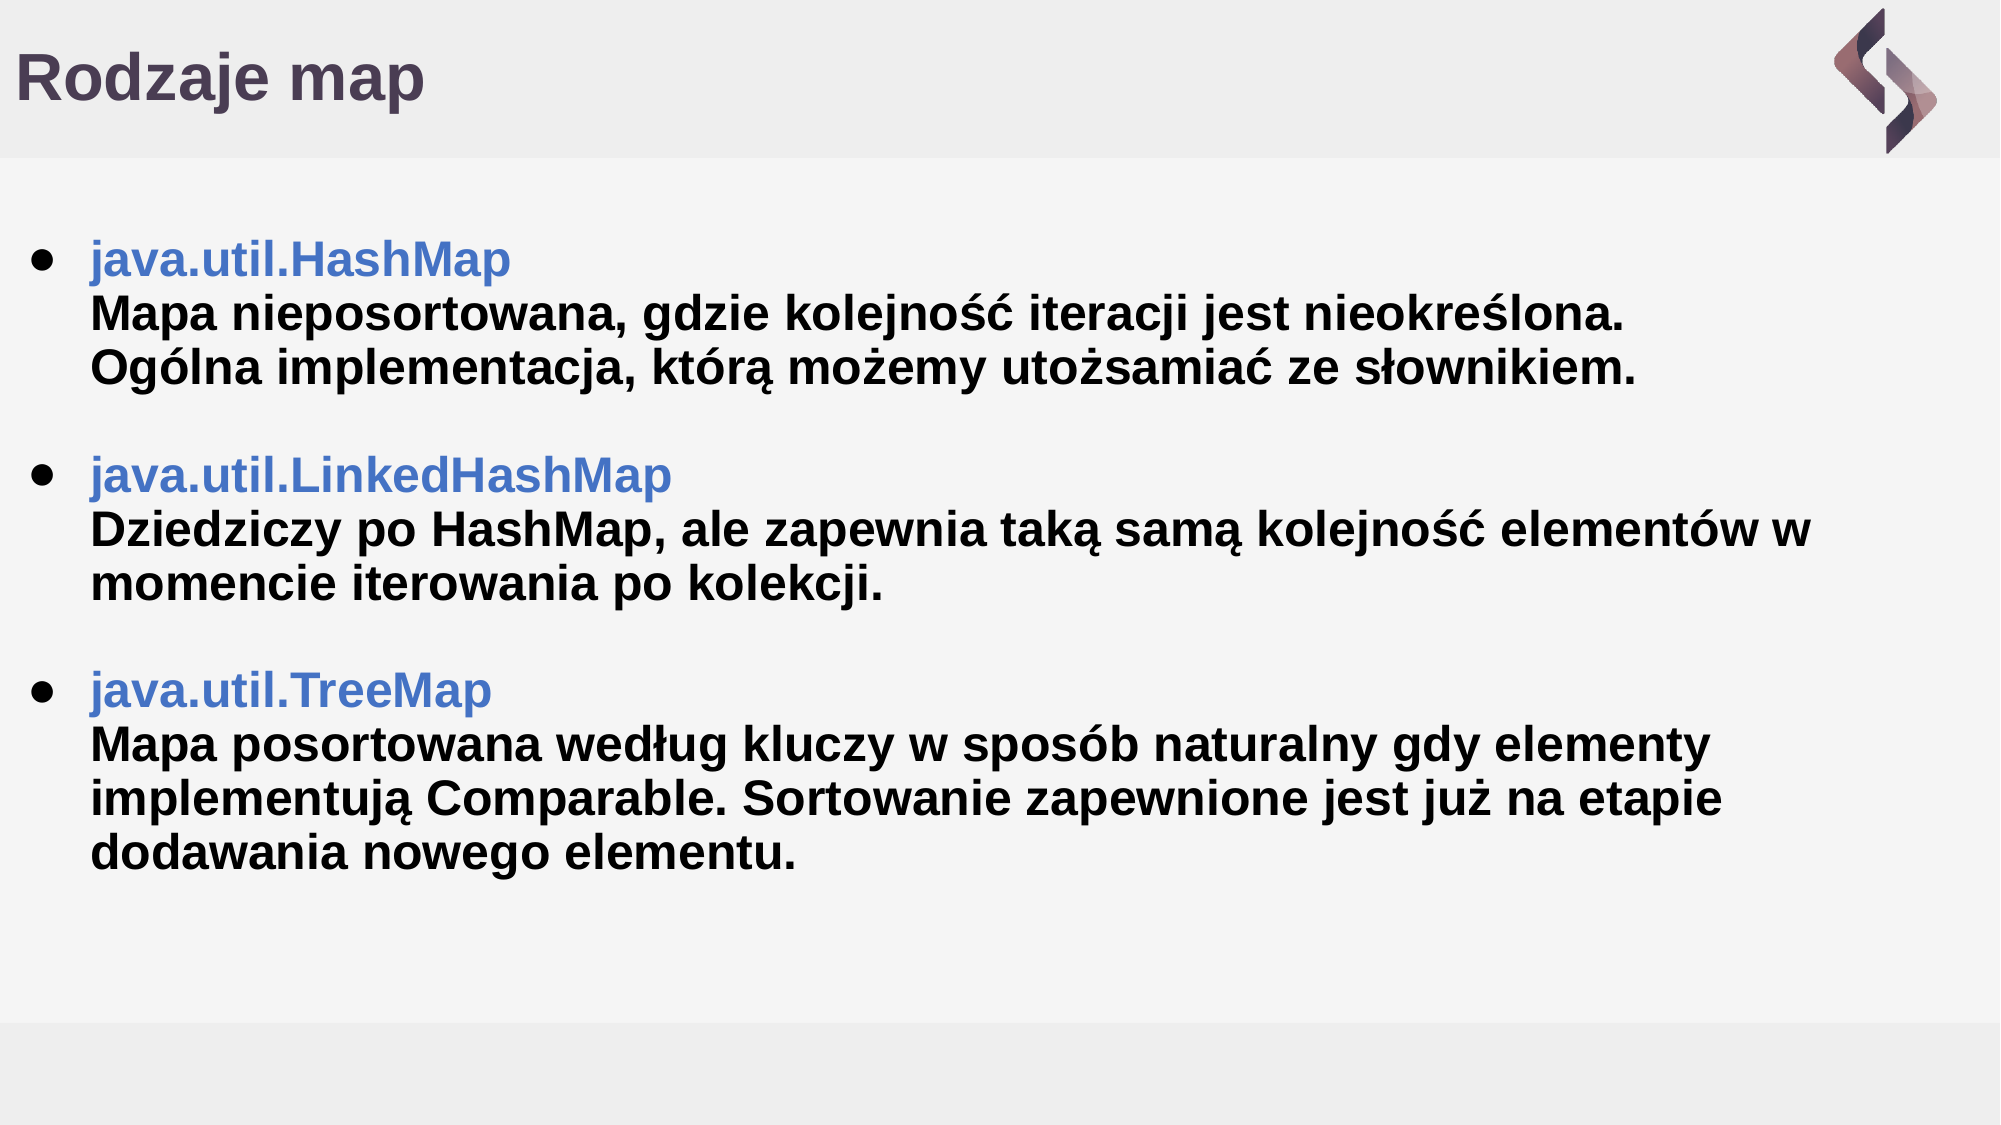

# Rodzaje map

java.util.HashMap
Mapa nieposortowana, gdzie kolejność iteracji jest nieokreślona.
Ogólna implementacja, którą możemy utożsamiać ze słownikiem.

java.util.LinkedHashMap
Dziedziczy po HashMap, ale zapewnia taką samą kolejność elementów w momencie iterowania po kolekcji.

java.util.TreeMap
Mapa posortowana według kluczy w sposób naturalny gdy elementy implementują Comparable. Sortowanie zapewnione jest już na etapie dodawania nowego elementu.